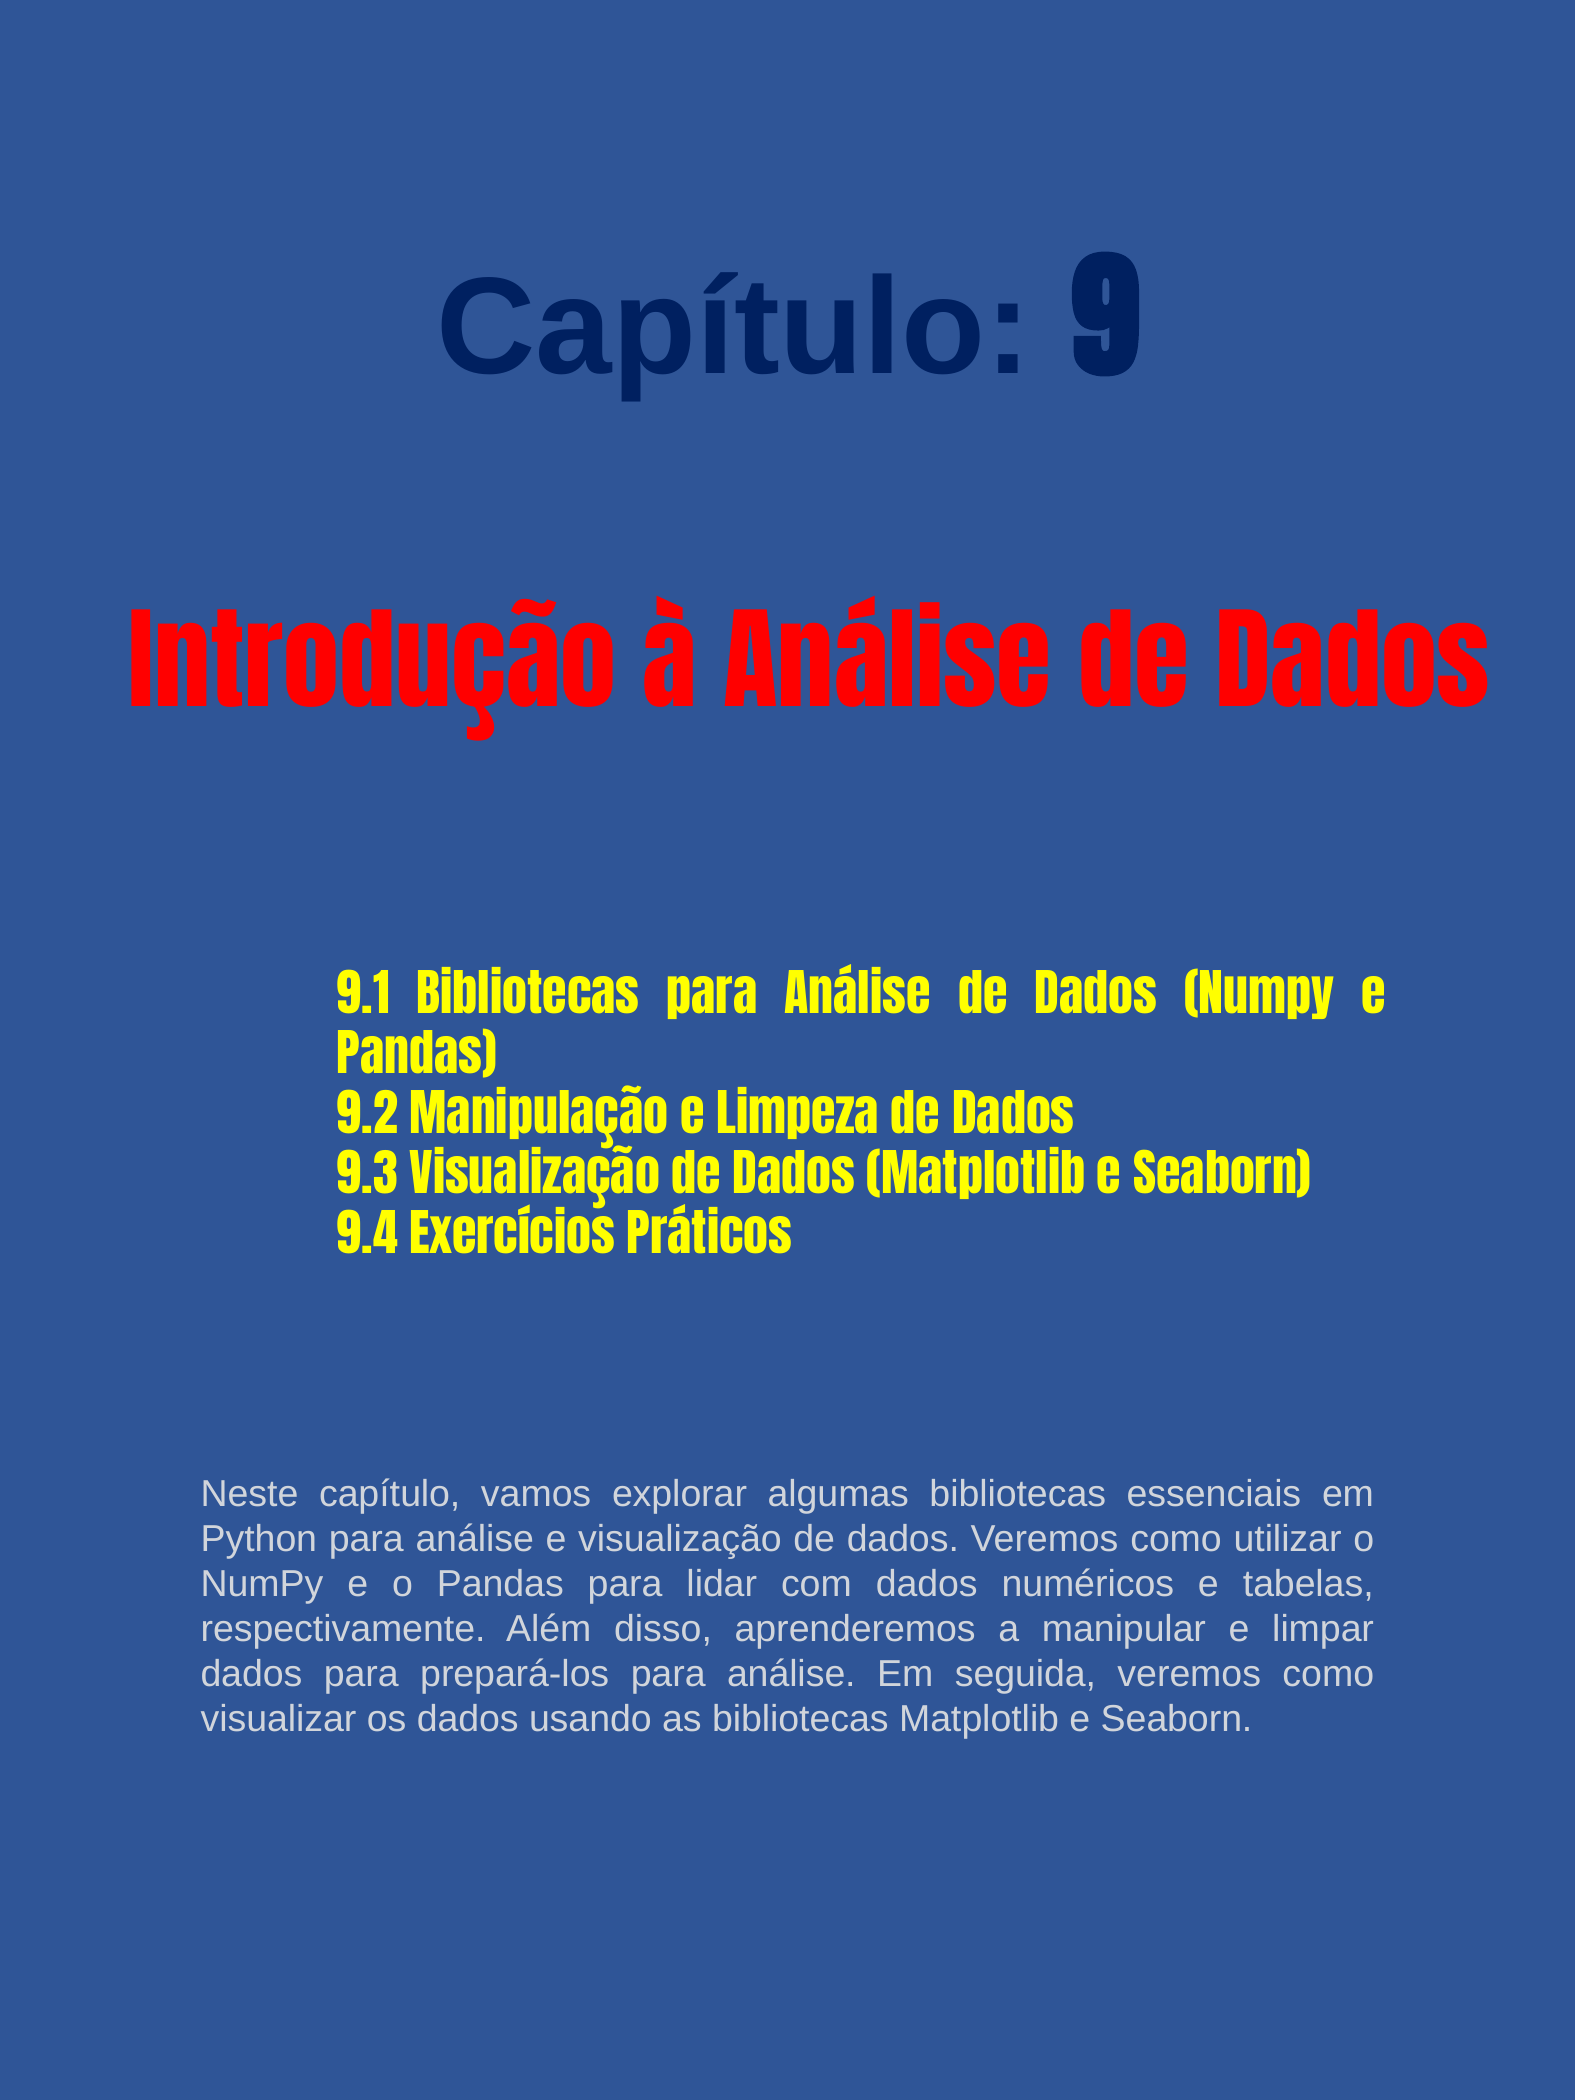

Capítulo: 9

Introdução à Análise de Dados
9.1 Bibliotecas para Análise de Dados (Numpy e Pandas)
9.2 Manipulação e Limpeza de Dados
9.3 Visualização de Dados (Matplotlib e Seaborn)
9.4 Exercícios Práticos
Neste capítulo, vamos explorar algumas bibliotecas essenciais em Python para análise e visualização de dados. Veremos como utilizar o NumPy e o Pandas para lidar com dados numéricos e tabelas, respectivamente. Além disso, aprenderemos a manipular e limpar dados para prepará-los para análise. Em seguida, veremos como visualizar os dados usando as bibliotecas Matplotlib e Seaborn.
Virando Heroi em python - Humberto S Lucas
38